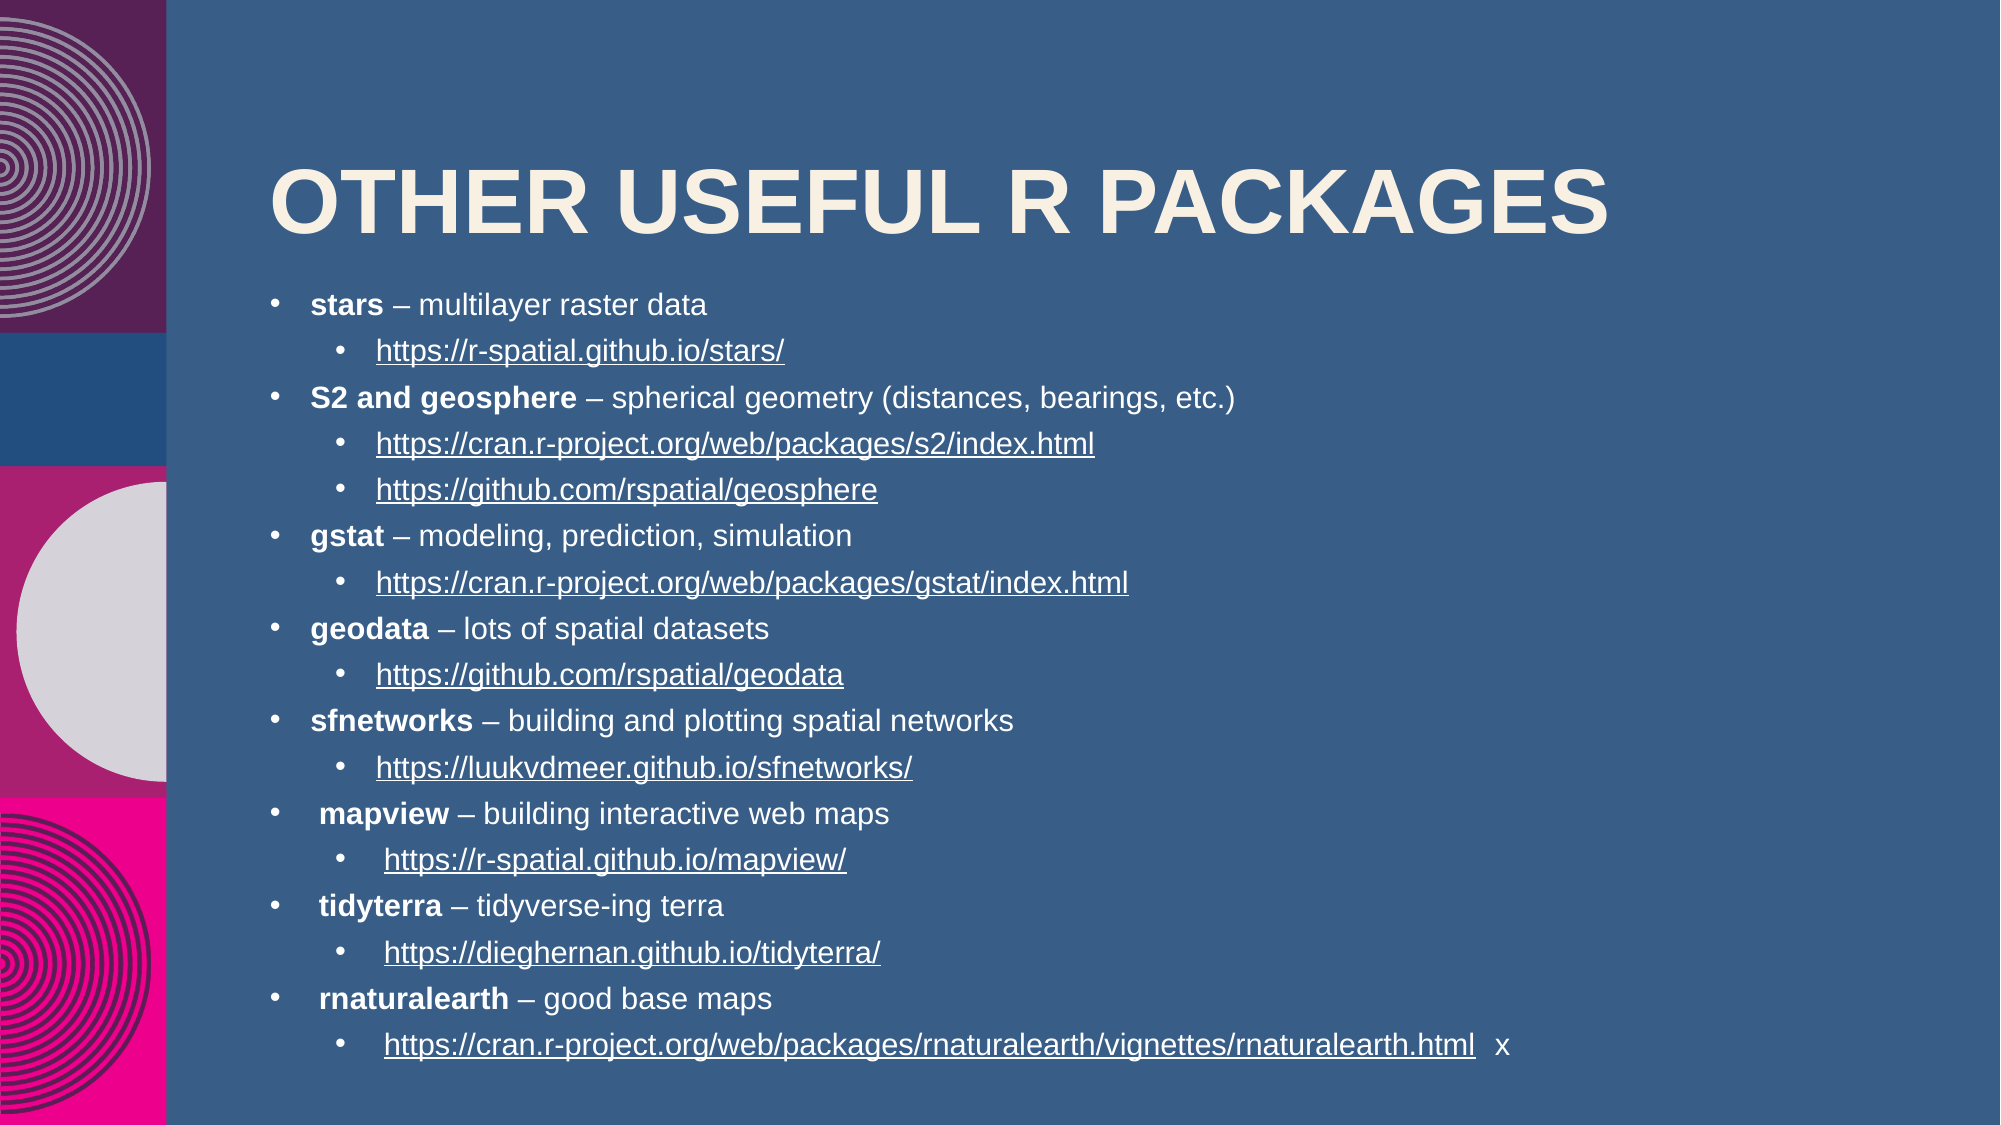

# Other useful R Packages
stars – multilayer raster data
https://r-spatial.github.io/stars/
S2 and geosphere – spherical geometry (distances, bearings, etc.)
https://cran.r-project.org/web/packages/s2/index.html
https://github.com/rspatial/geosphere
gstat – modeling, prediction, simulation
https://cran.r-project.org/web/packages/gstat/index.html
geodata – lots of spatial datasets
https://github.com/rspatial/geodata
sfnetworks – building and plotting spatial networks
https://luukvdmeer.github.io/sfnetworks/
mapview – building interactive web maps
https://r-spatial.github.io/mapview/
tidyterra – tidyverse-ing terra
https://dieghernan.github.io/tidyterra/
rnaturalearth – good base maps
https://cran.r-project.org/web/packages/rnaturalearth/vignettes/rnaturalearth.html x